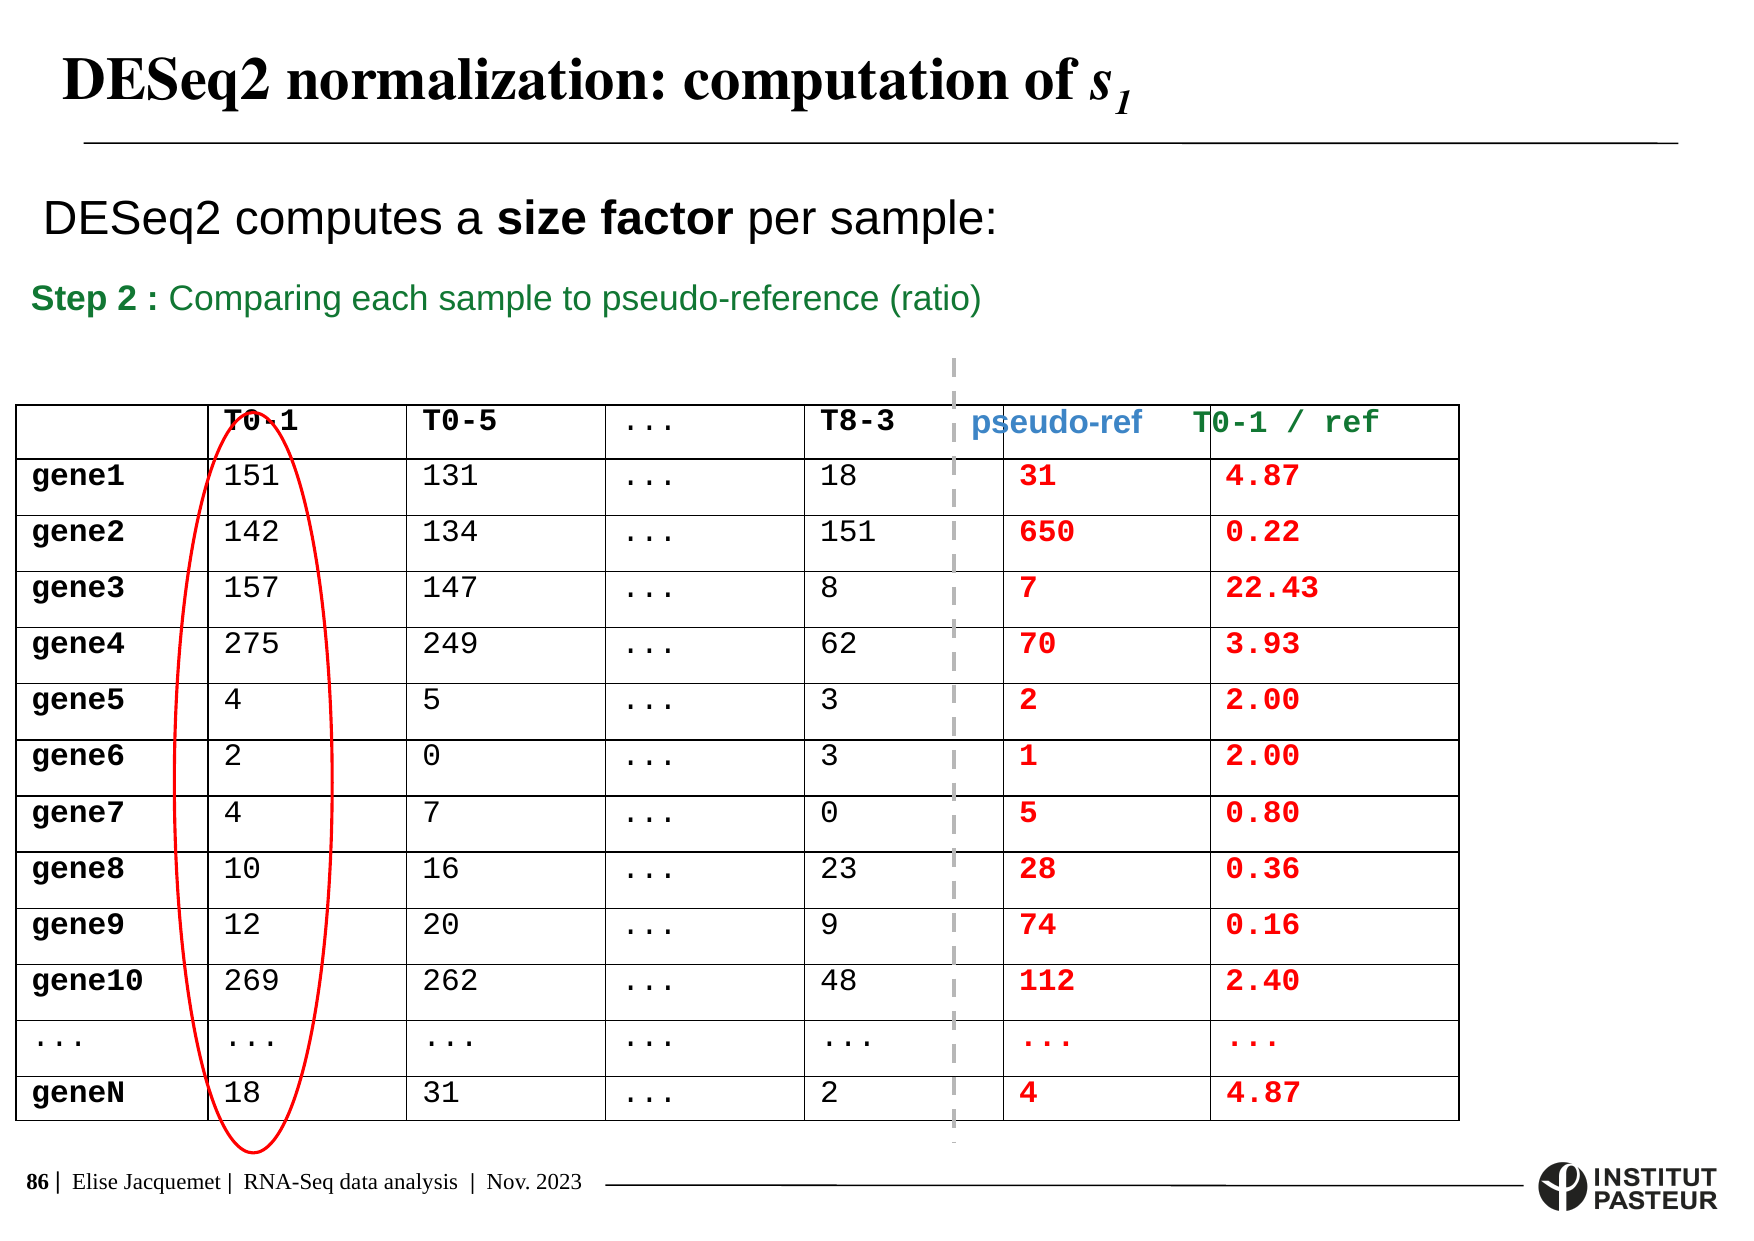

DESeq2 normalization: computation of s1
DESeq2 computes a size factor per sample:
Step 2 : Comparing each sample to pseudo-reference (ratio)
pseudo-ref
T0-1 / ref
|  | T0-1 | T0-5 | ... | T8-3 |  |  |
| --- | --- | --- | --- | --- | --- | --- |
| gene1 | 151 | 131 | ... | 18 | 31 | 4.87 |
| gene2 | 142 | 134 | ... | 151 | 650 | 0.22 |
| gene3 | 157 | 147 | ... | 8 | 7 | 22.43 |
| gene4 | 275 | 249 | ... | 62 | 70 | 3.93 |
| gene5 | 4 | 5 | ... | 3 | 2 | 2.00 |
| gene6 | 2 | 0 | ... | 3 | 1 | 2.00 |
| gene7 | 4 | 7 | ... | 0 | 5 | 0.80 |
| gene8 | 10 | 16 | ... | 23 | 28 | 0.36 |
| gene9 | 12 | 20 | ... | 9 | 74 | 0.16 |
| gene10 | 269 | 262 | ... | 48 | 112 | 2.40 |
| ... | ... | ... | ... | ... | ... | ... |
| geneN | 18 | 31 | ... | 2 | 4 | 4.87 |